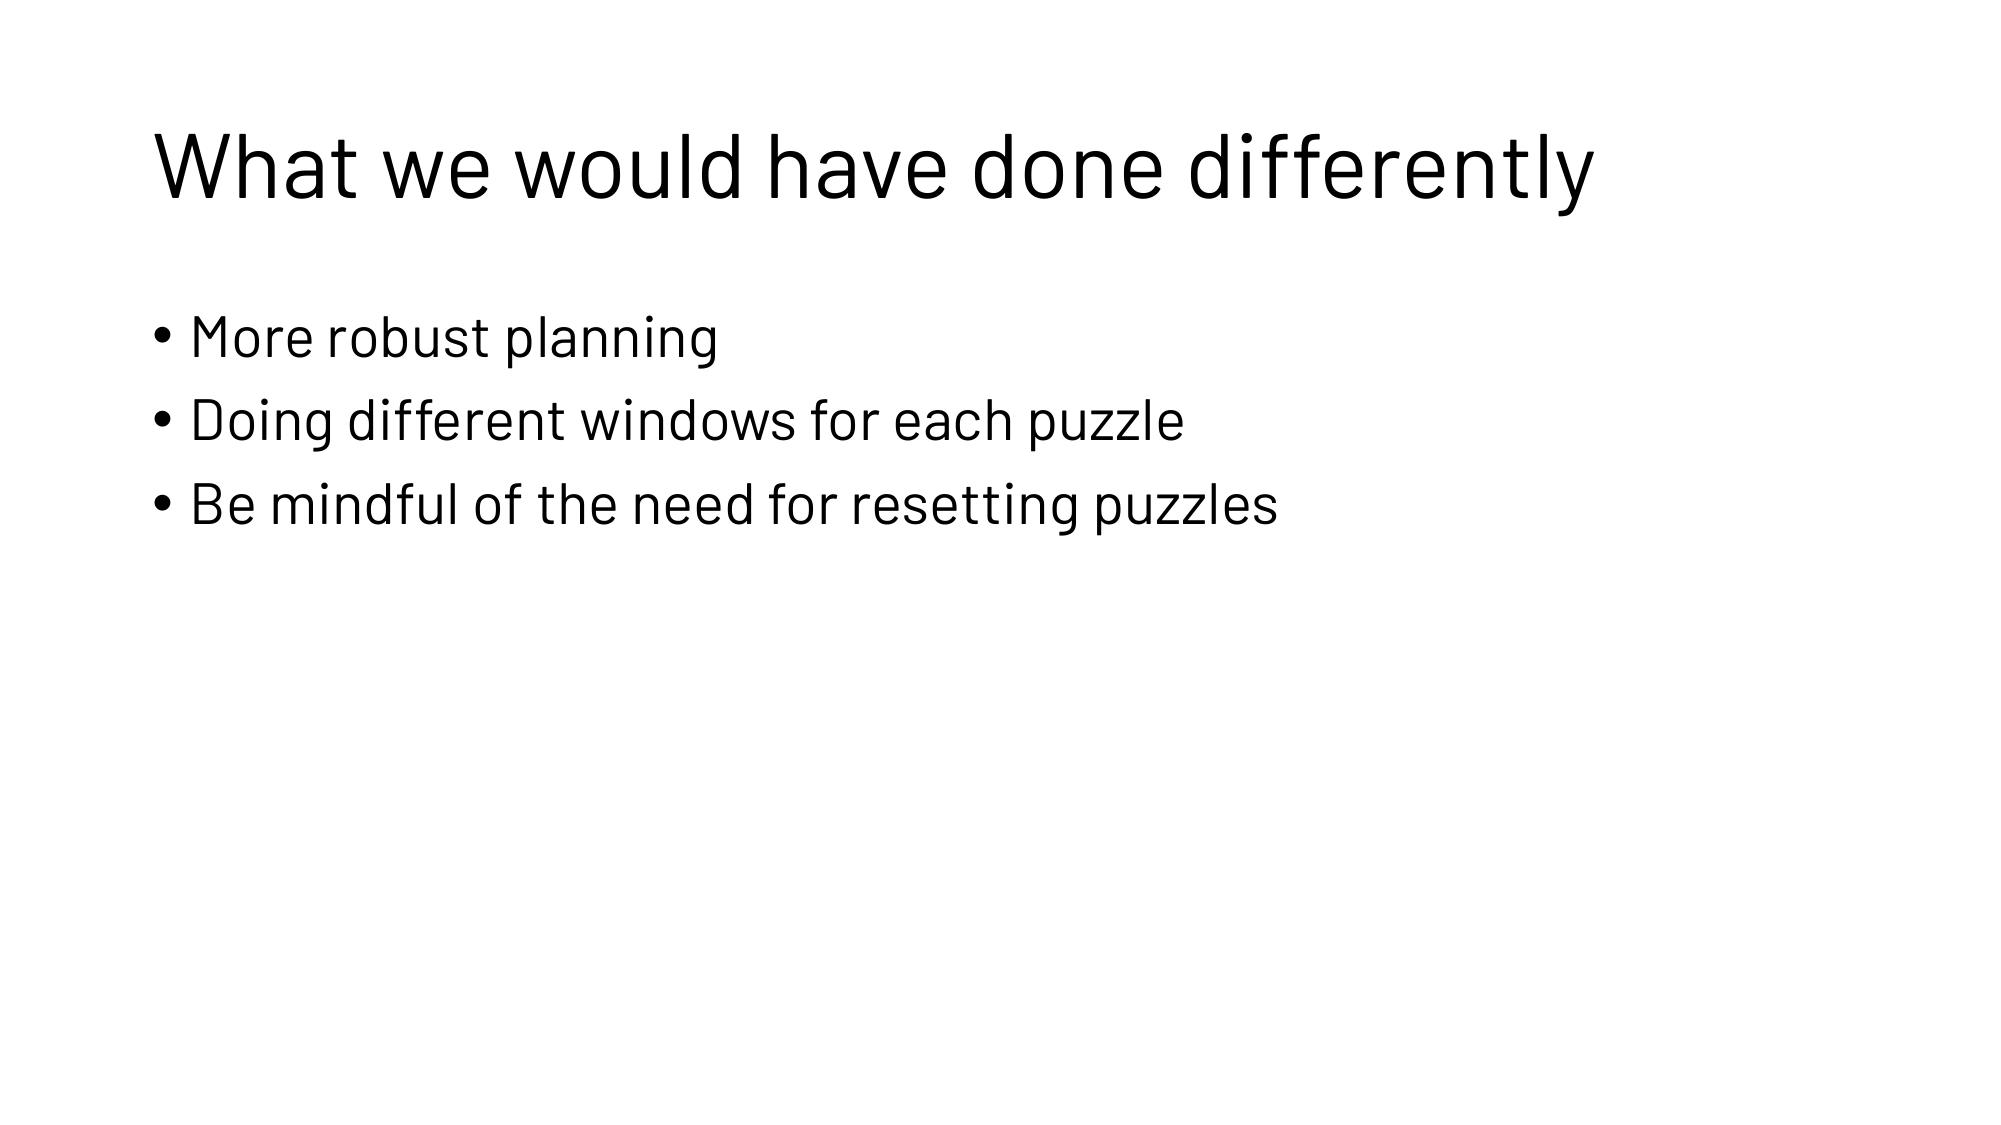

# What we would have done differently
More robust planning
Doing different windows for each puzzle
Be mindful of the need for resetting puzzles